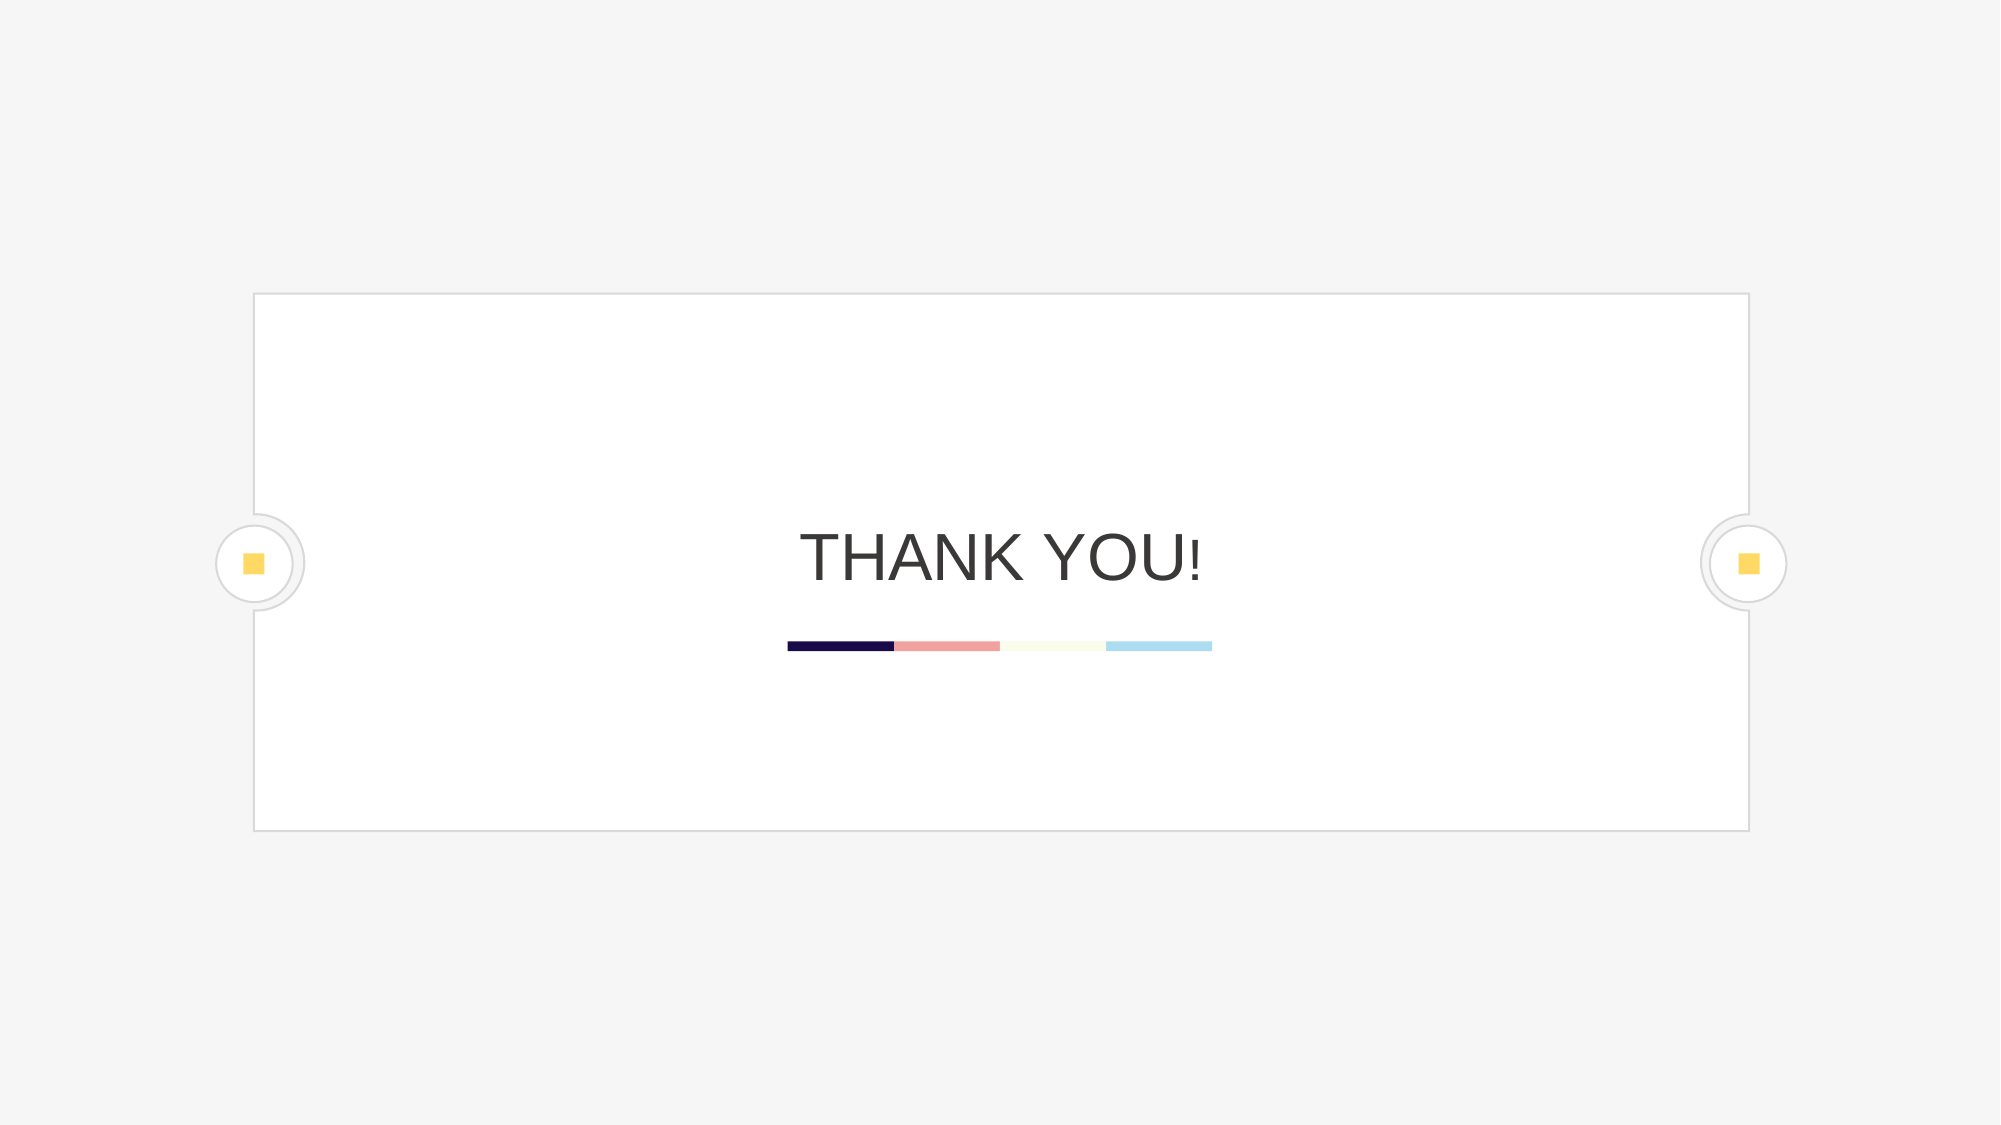

THANK YOU!

Copyright ⓒ Slug. All right reserved.